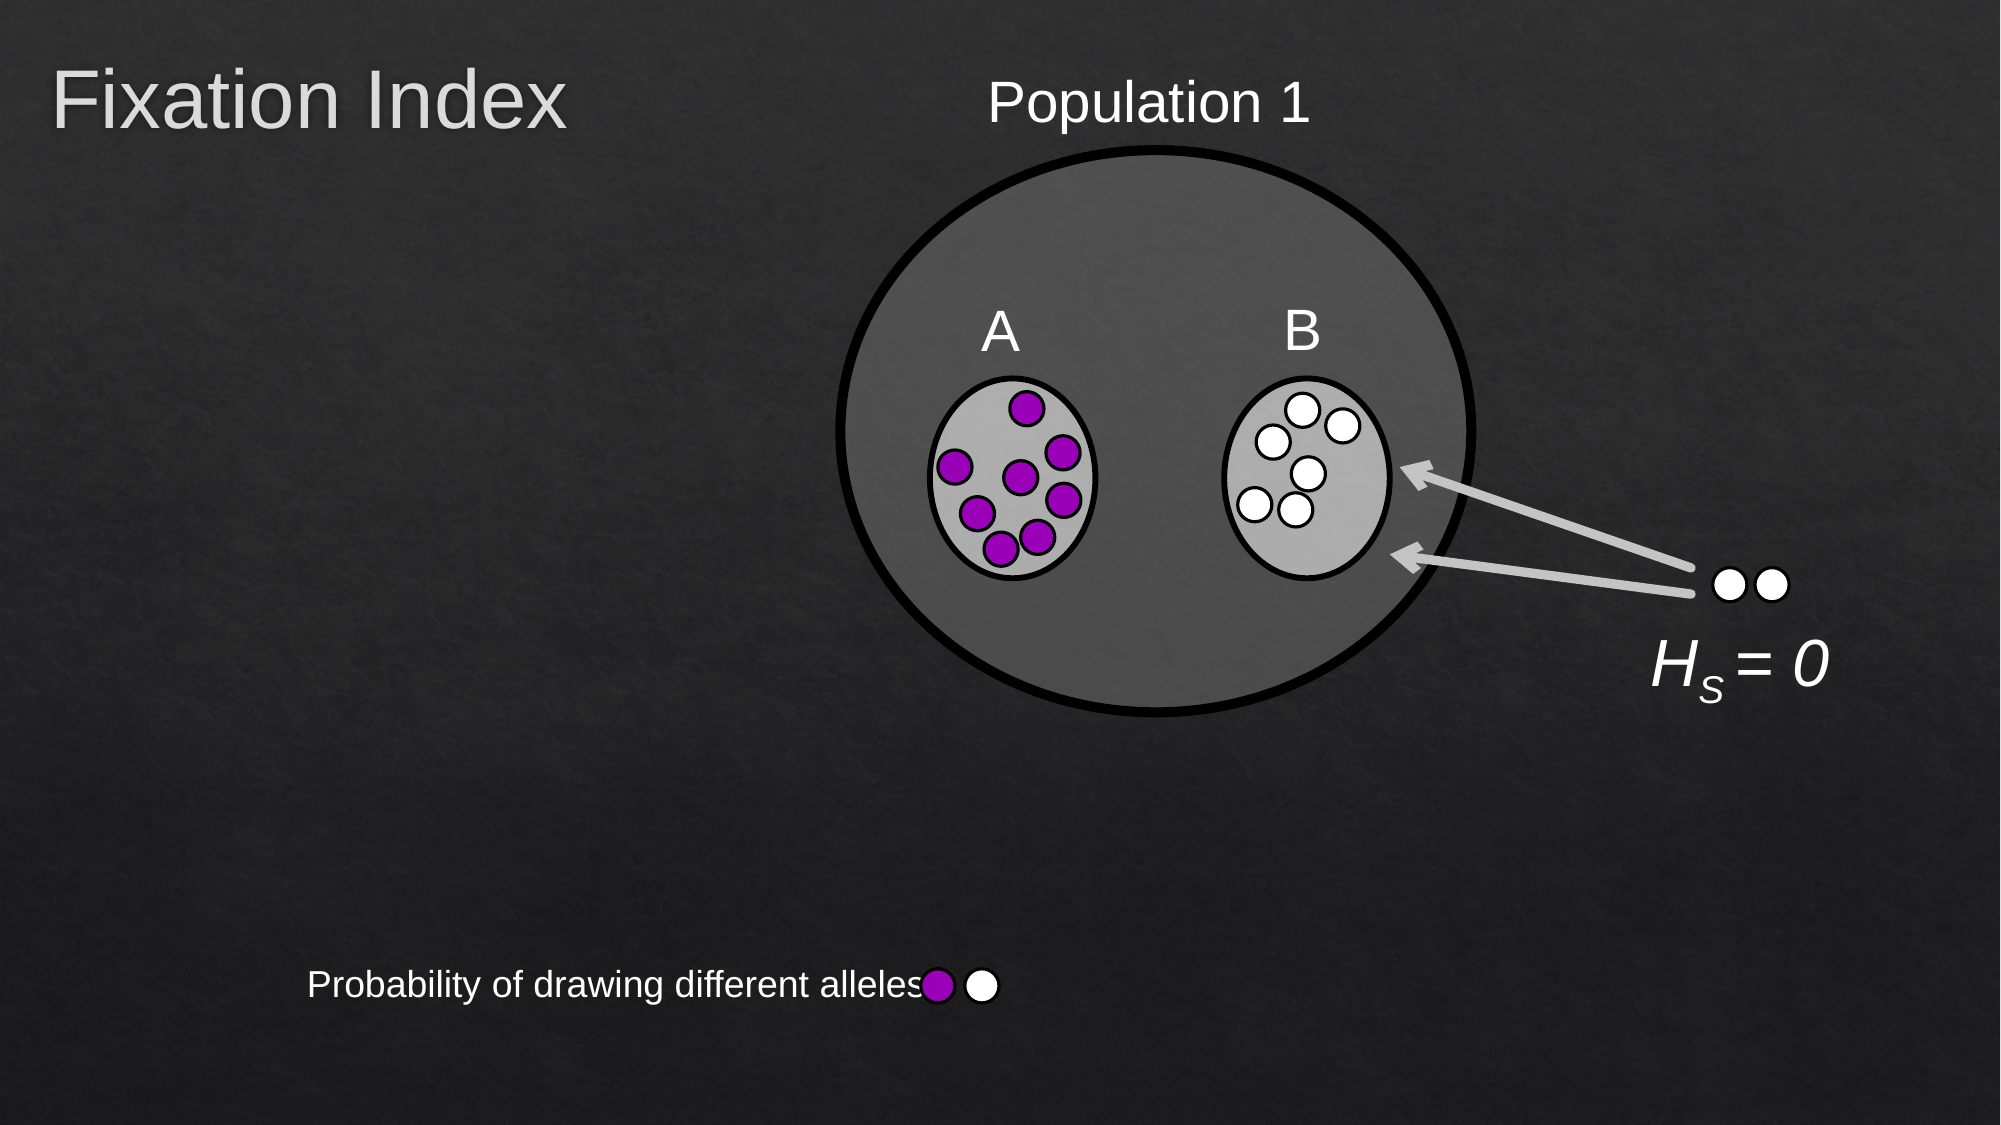

# Fixation Index
Population 1

B
A

HS = 0
Probability of drawing different alleles